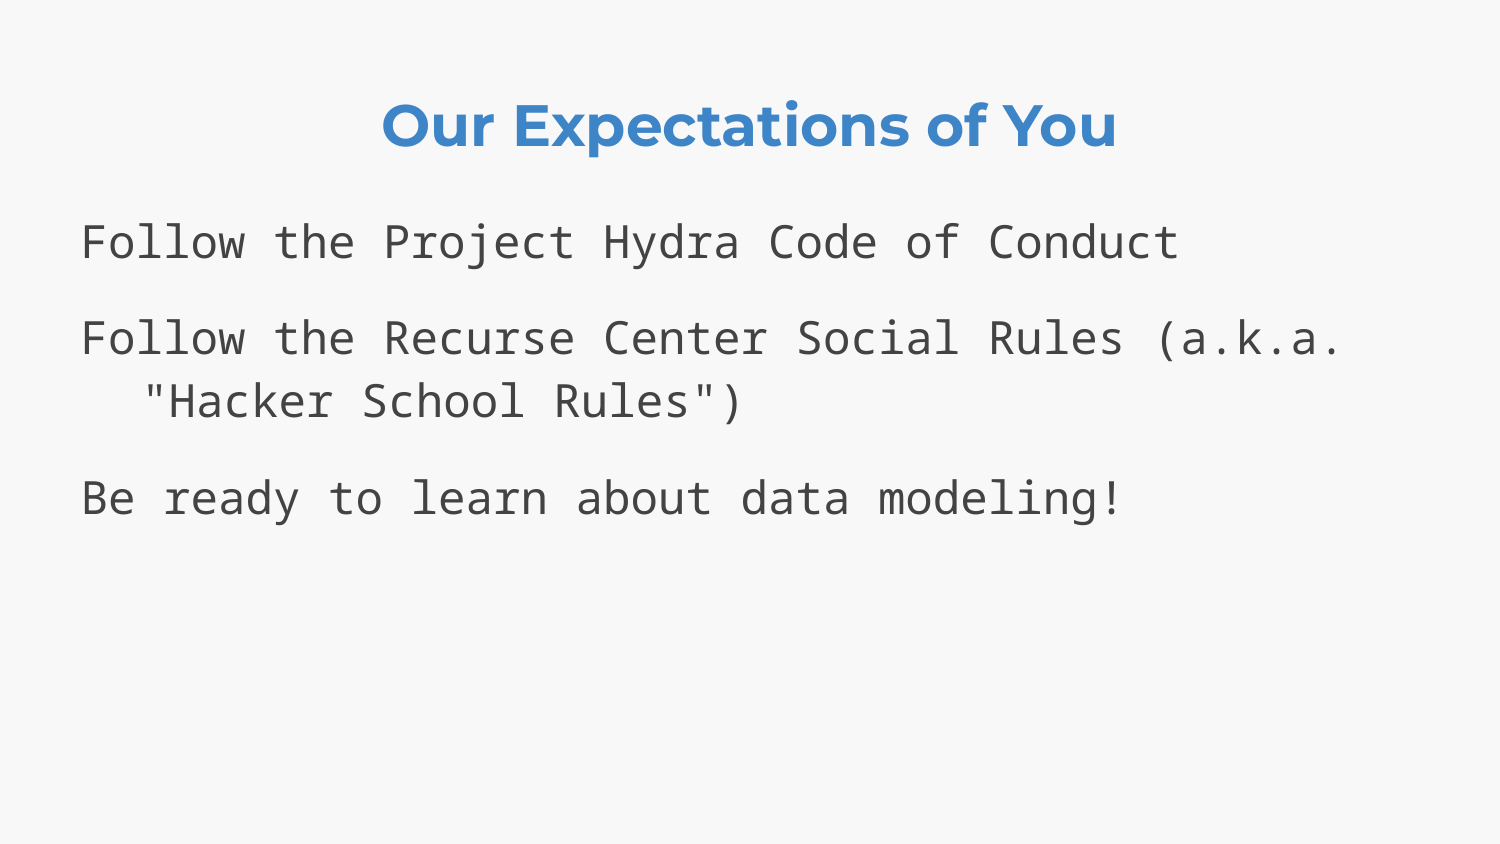

# Our Expectations of You
Follow the Project Hydra Code of Conduct
Follow the Recurse Center Social Rules (a.k.a.
"Hacker School Rules")
Be ready to learn about data modeling!